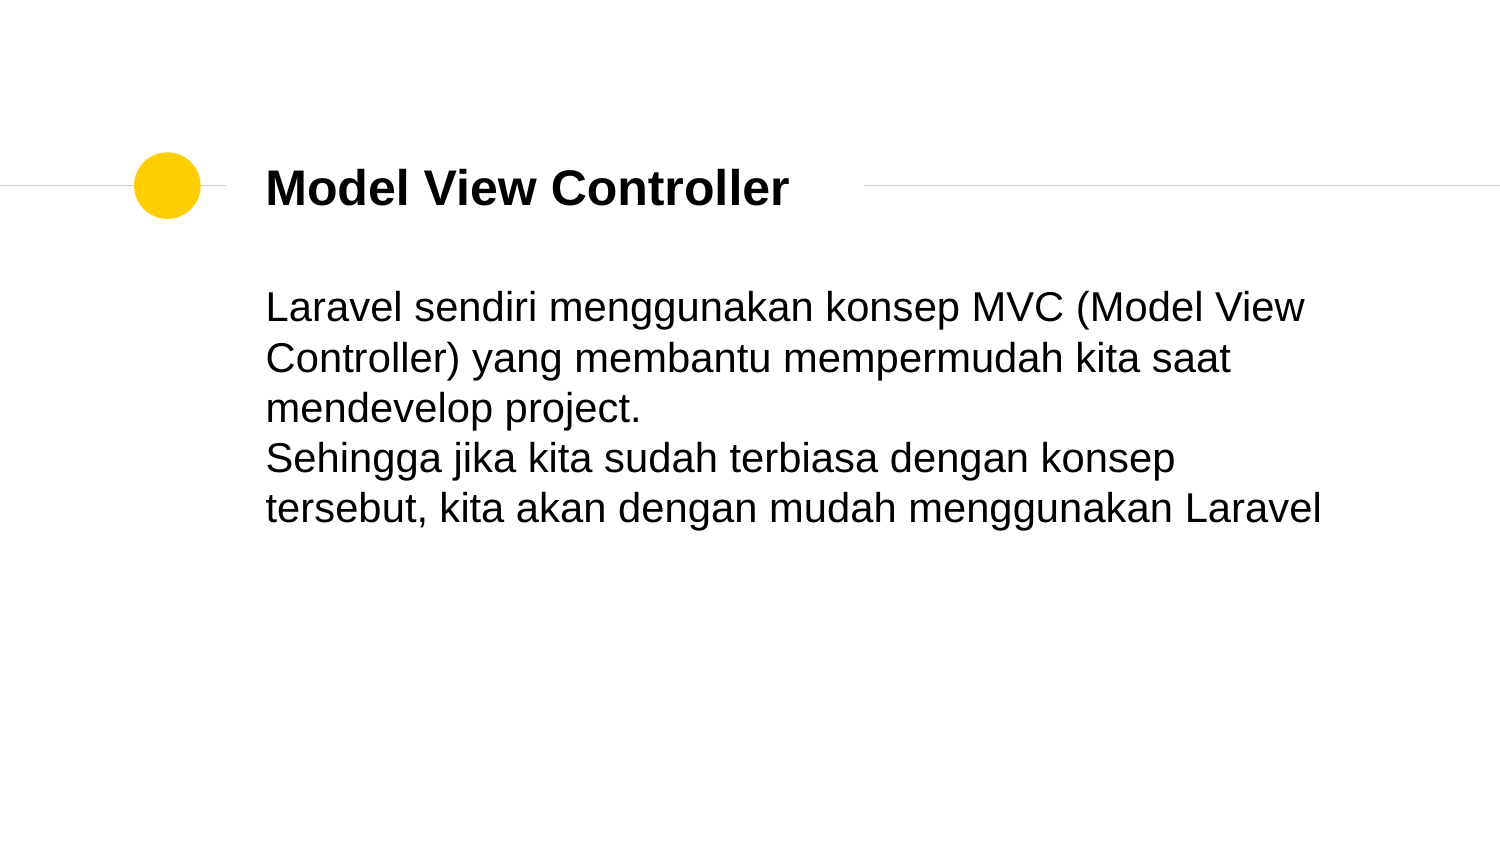

# Model View Controller
Laravel sendiri menggunakan konsep MVC (Model View Controller) yang membantu mempermudah kita saat mendevelop project.
Sehingga jika kita sudah terbiasa dengan konsep tersebut, kita akan dengan mudah menggunakan Laravel